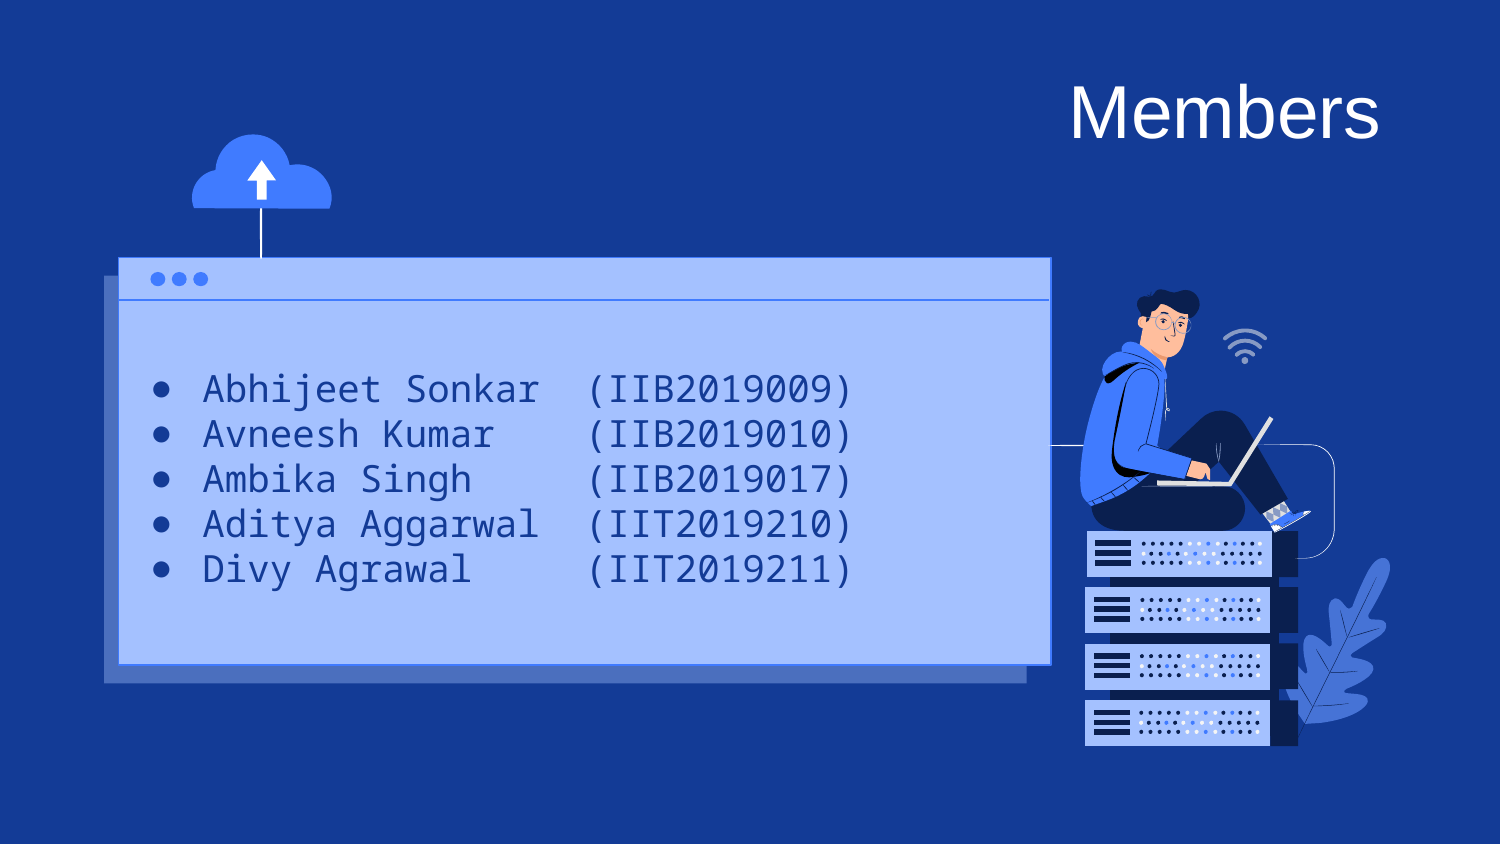

# Members

Abhijeet Sonkar  (IIB2019009)
Avneesh Kumar    (IIB2019010)
Ambika Singh     (IIB2019017)
Aditya Aggarwal  (IIT2019210)
Divy Agrawal     (IIT2019211)